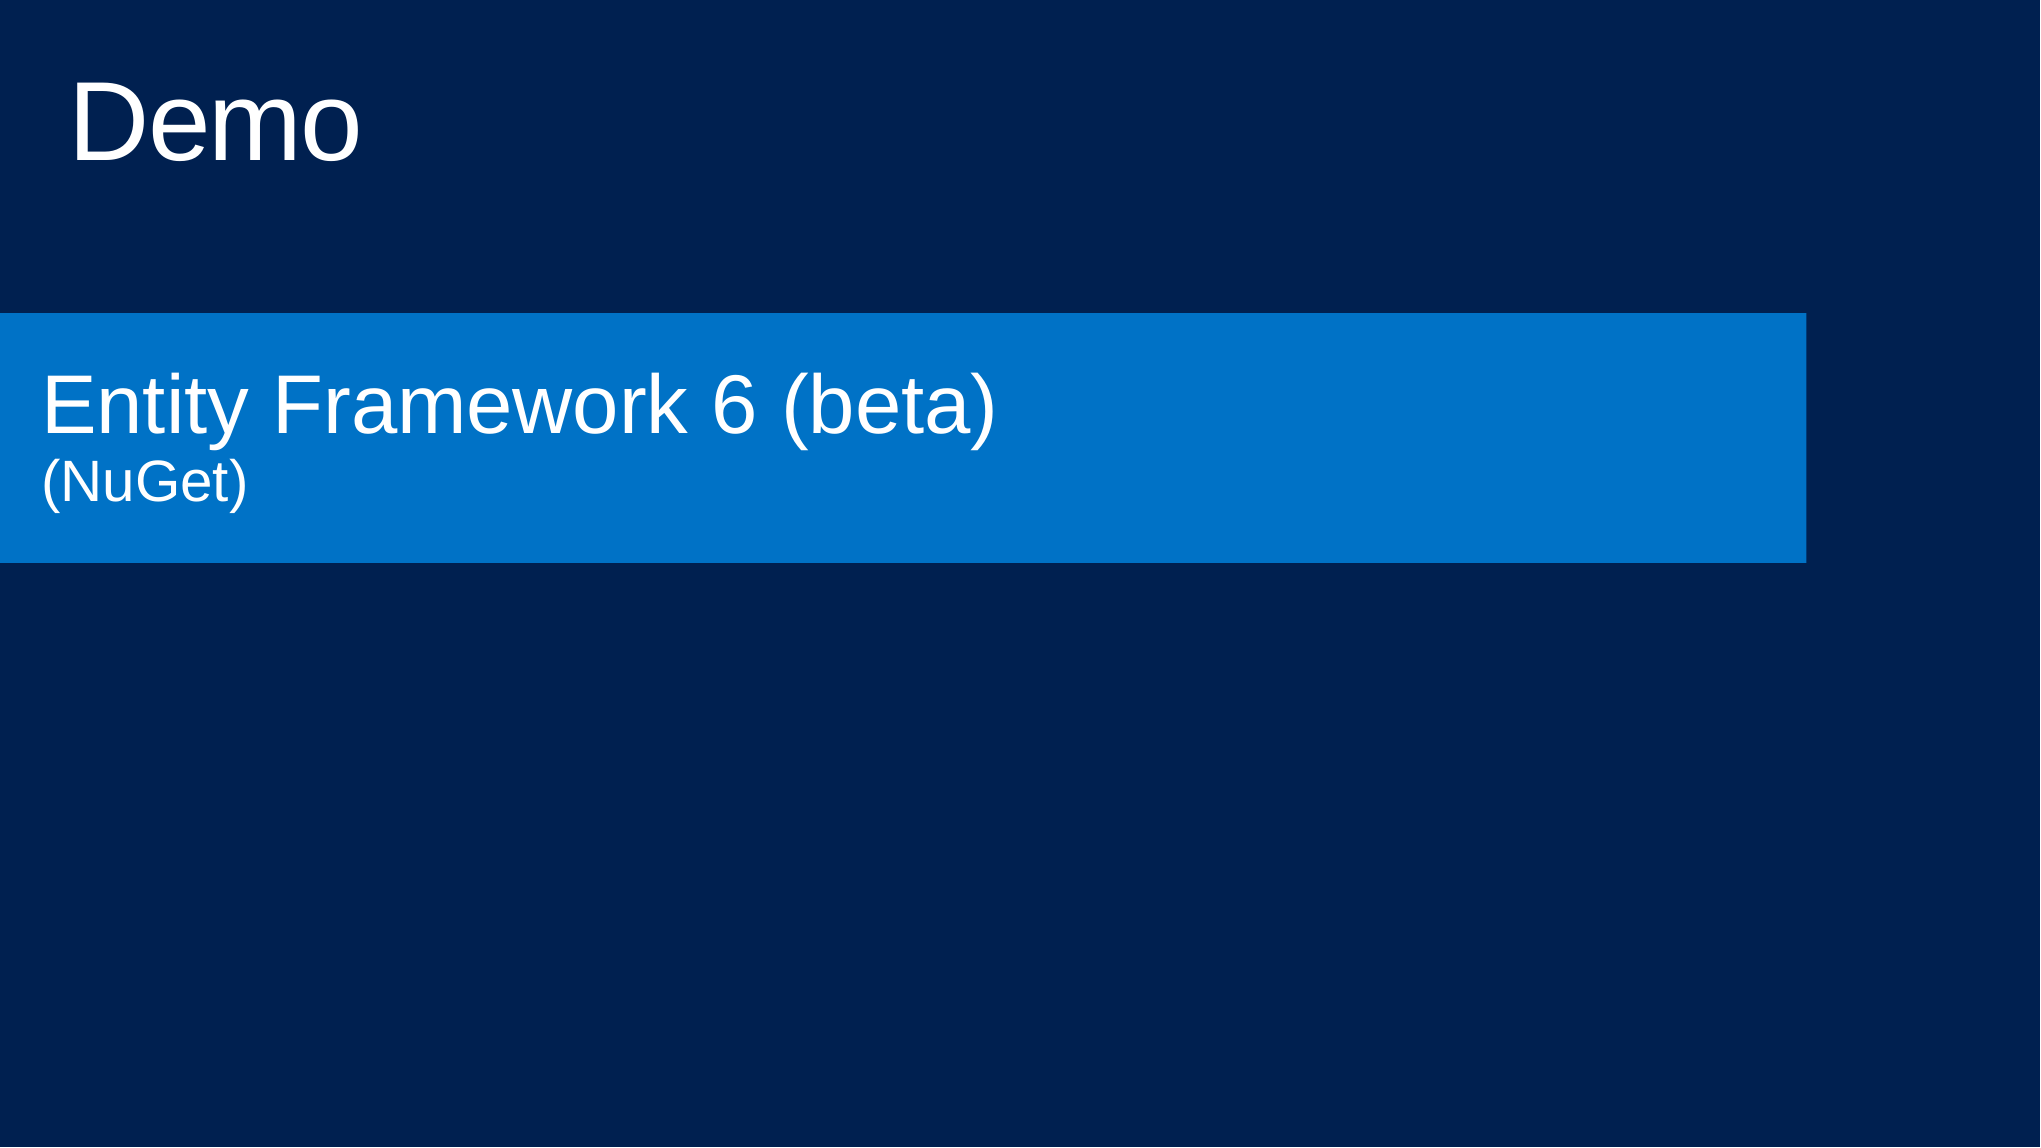

# Demo
Entity Framework 6 (beta)
(NuGet)